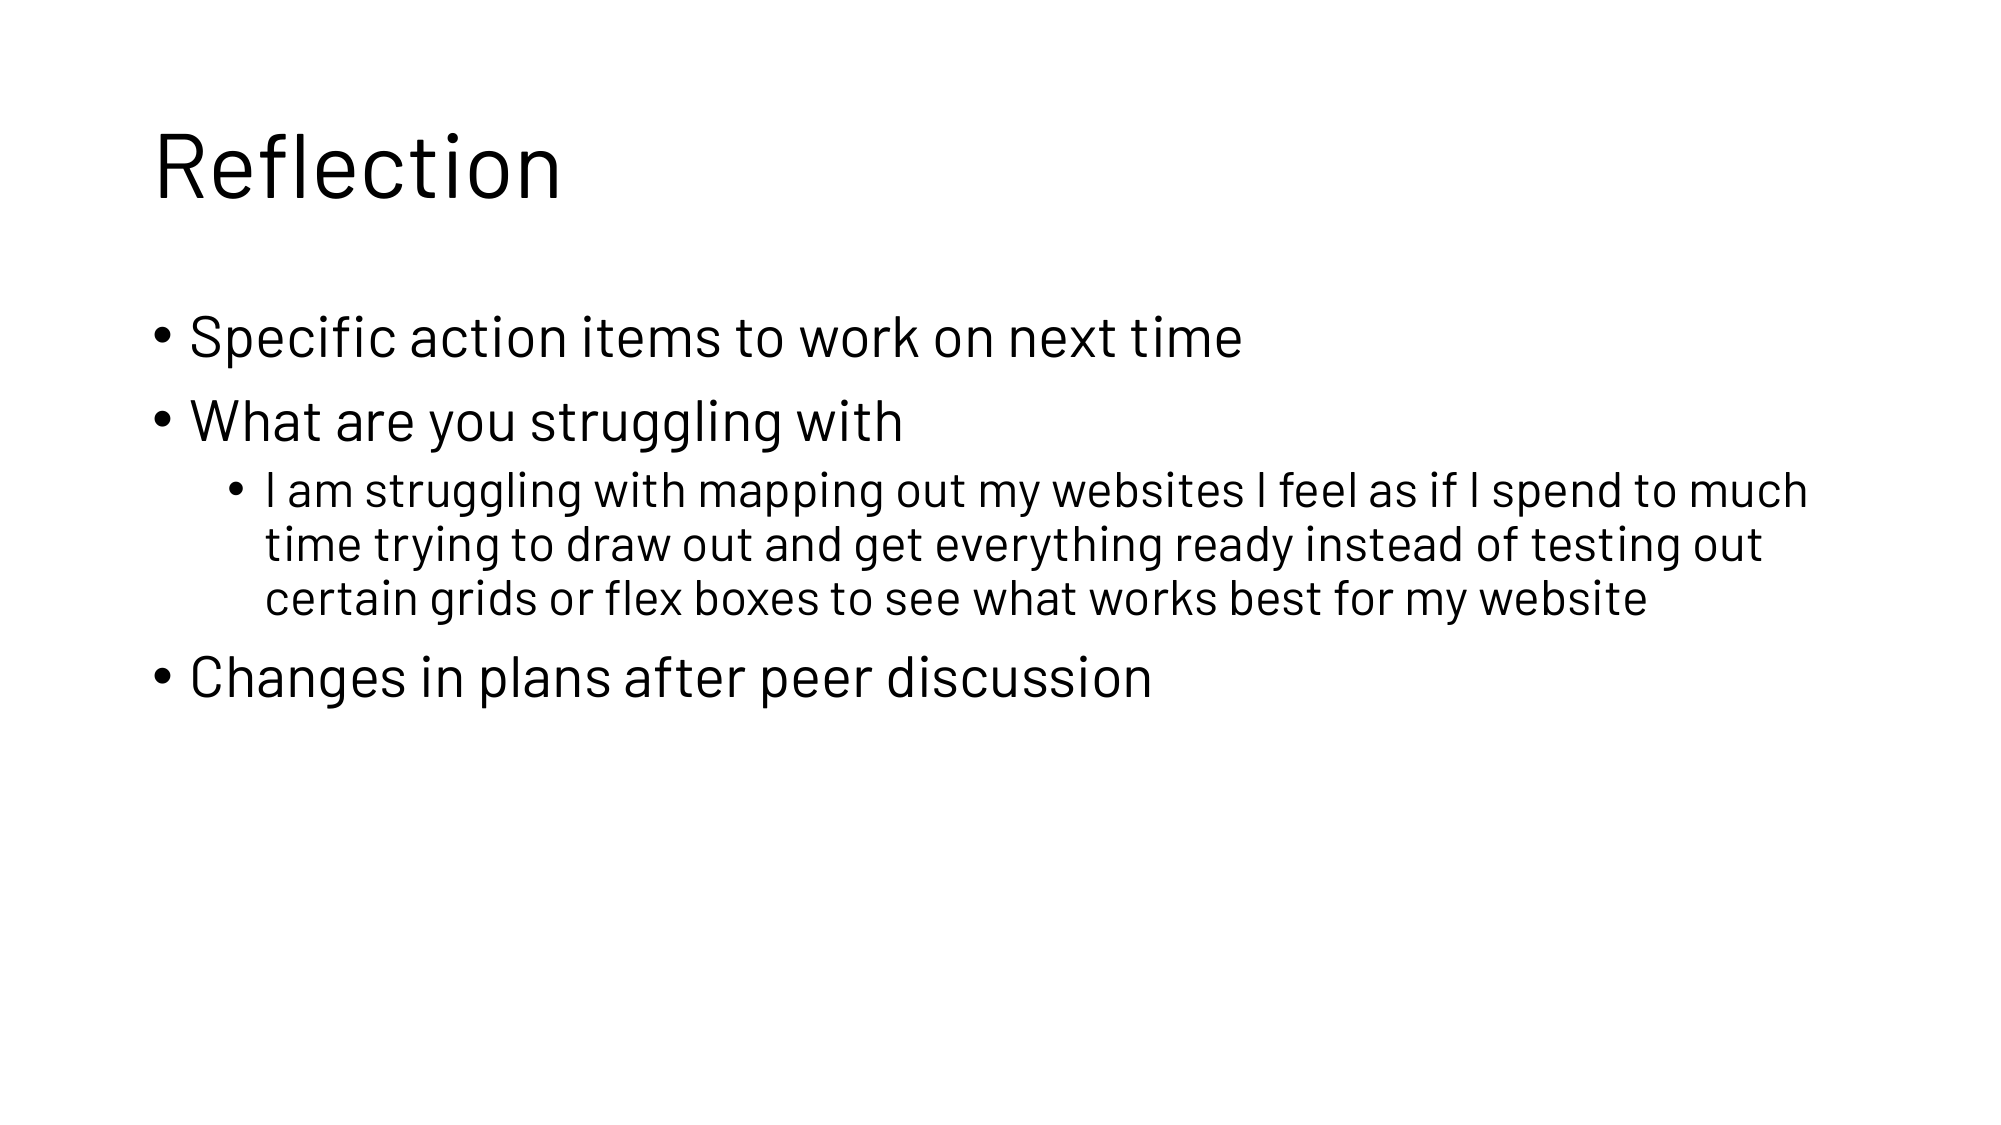

# Reflection
Specific action items to work on next time
What are you struggling with
I am struggling with mapping out my websites I feel as if I spend to much time trying to draw out and get everything ready instead of testing out certain grids or flex boxes to see what works best for my website
Changes in plans after peer discussion